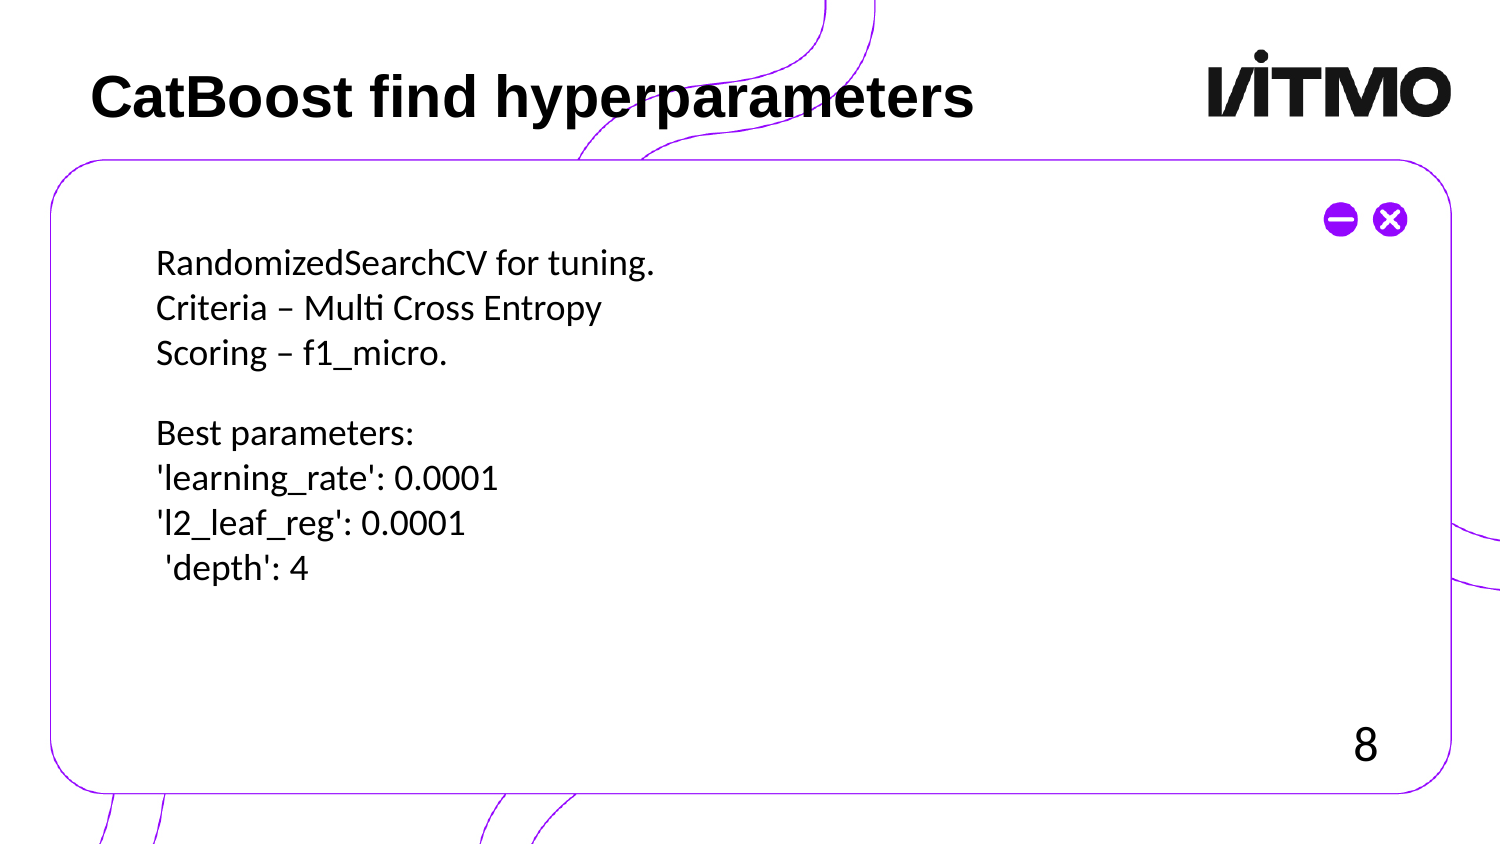

# CatBoost find hyperparameters
RandomizedSearchCV for tuning. Criteria – Multi Cross Entropy
Scoring – f1_micro.
Best parameters:
'learning_rate': 0.0001 'l2_leaf_reg': 0.0001
 'depth': 4
8